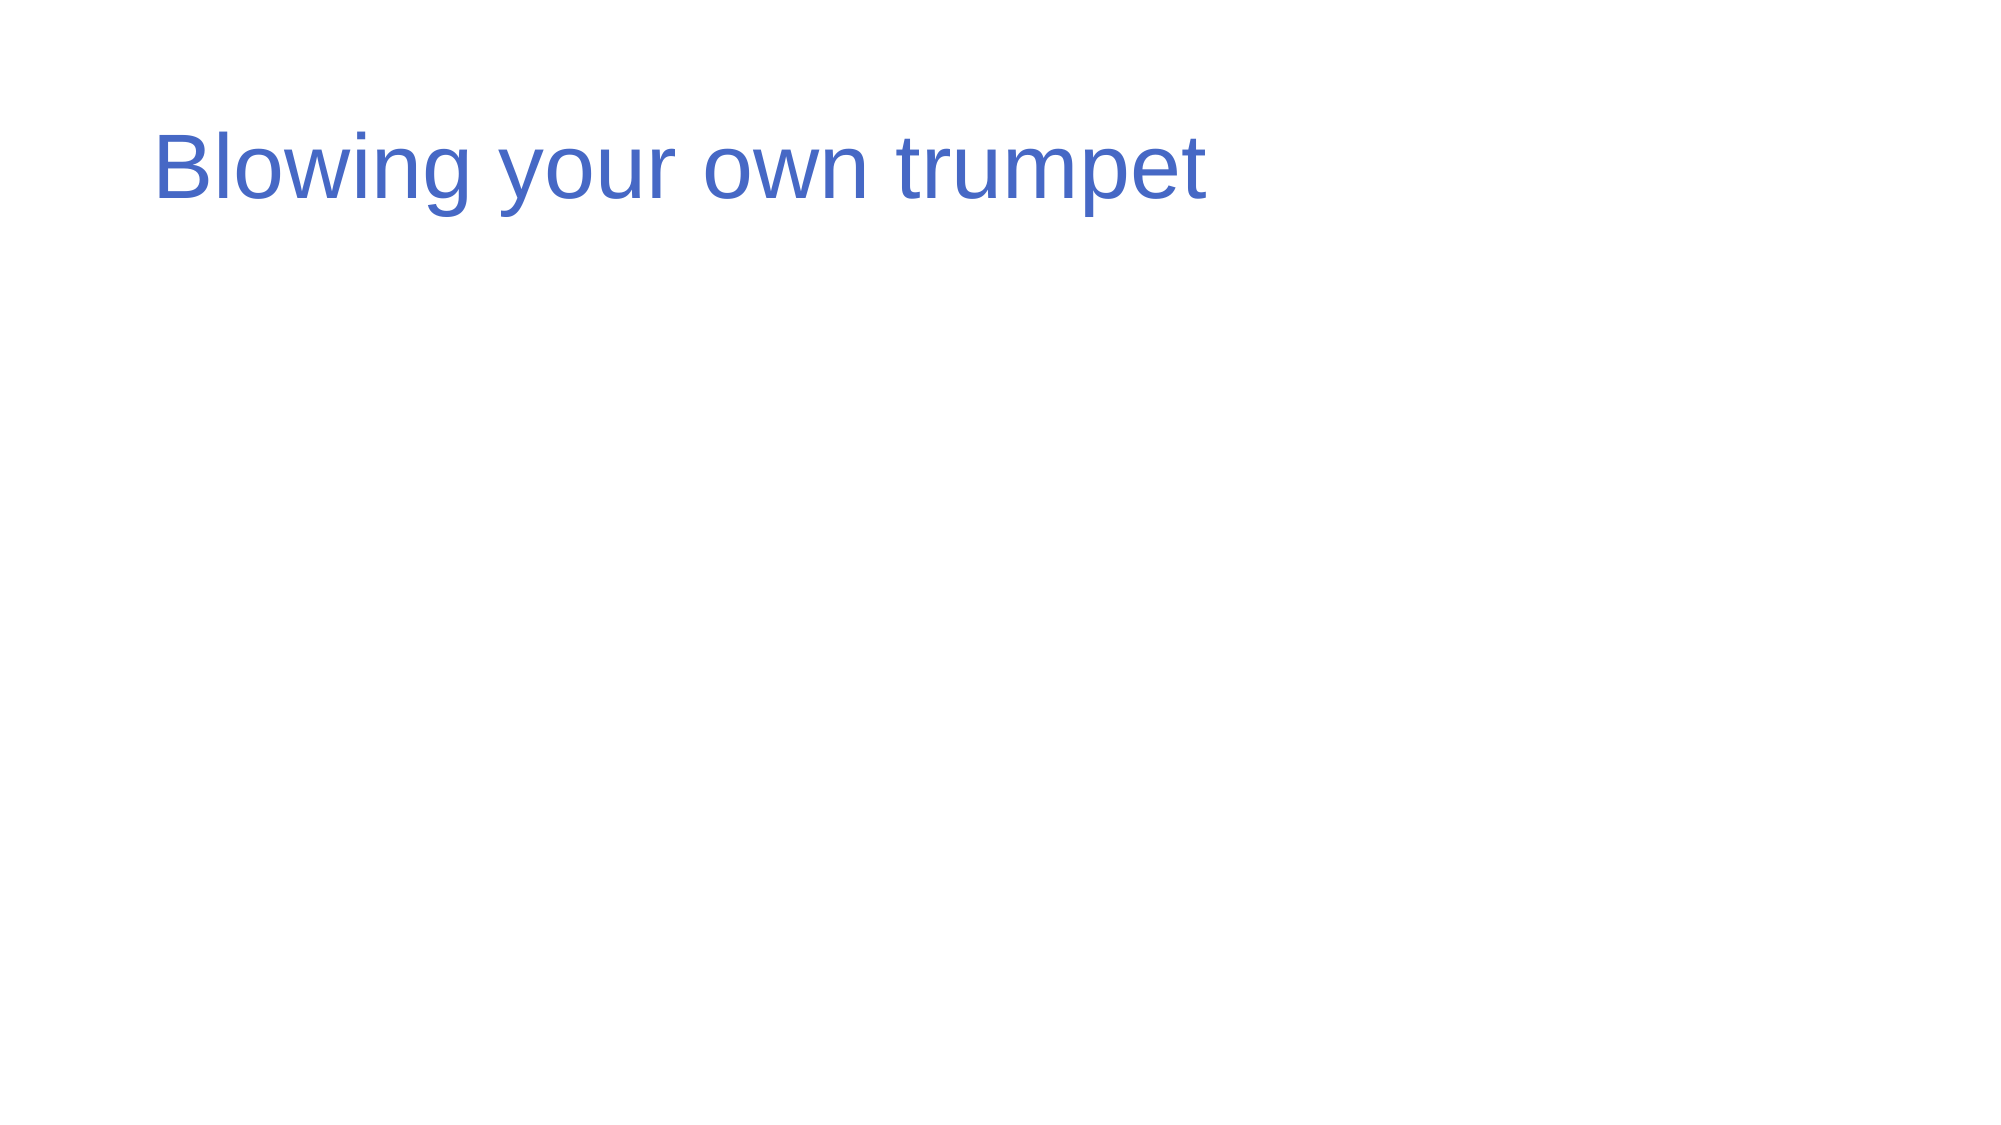

# Blowing your own trumpet
Make strong, but defensible, statements
“We were the first to …”
“Our 1998 POPL paper has proved very influential…”
“We are recognised as world leaders in functional programming”